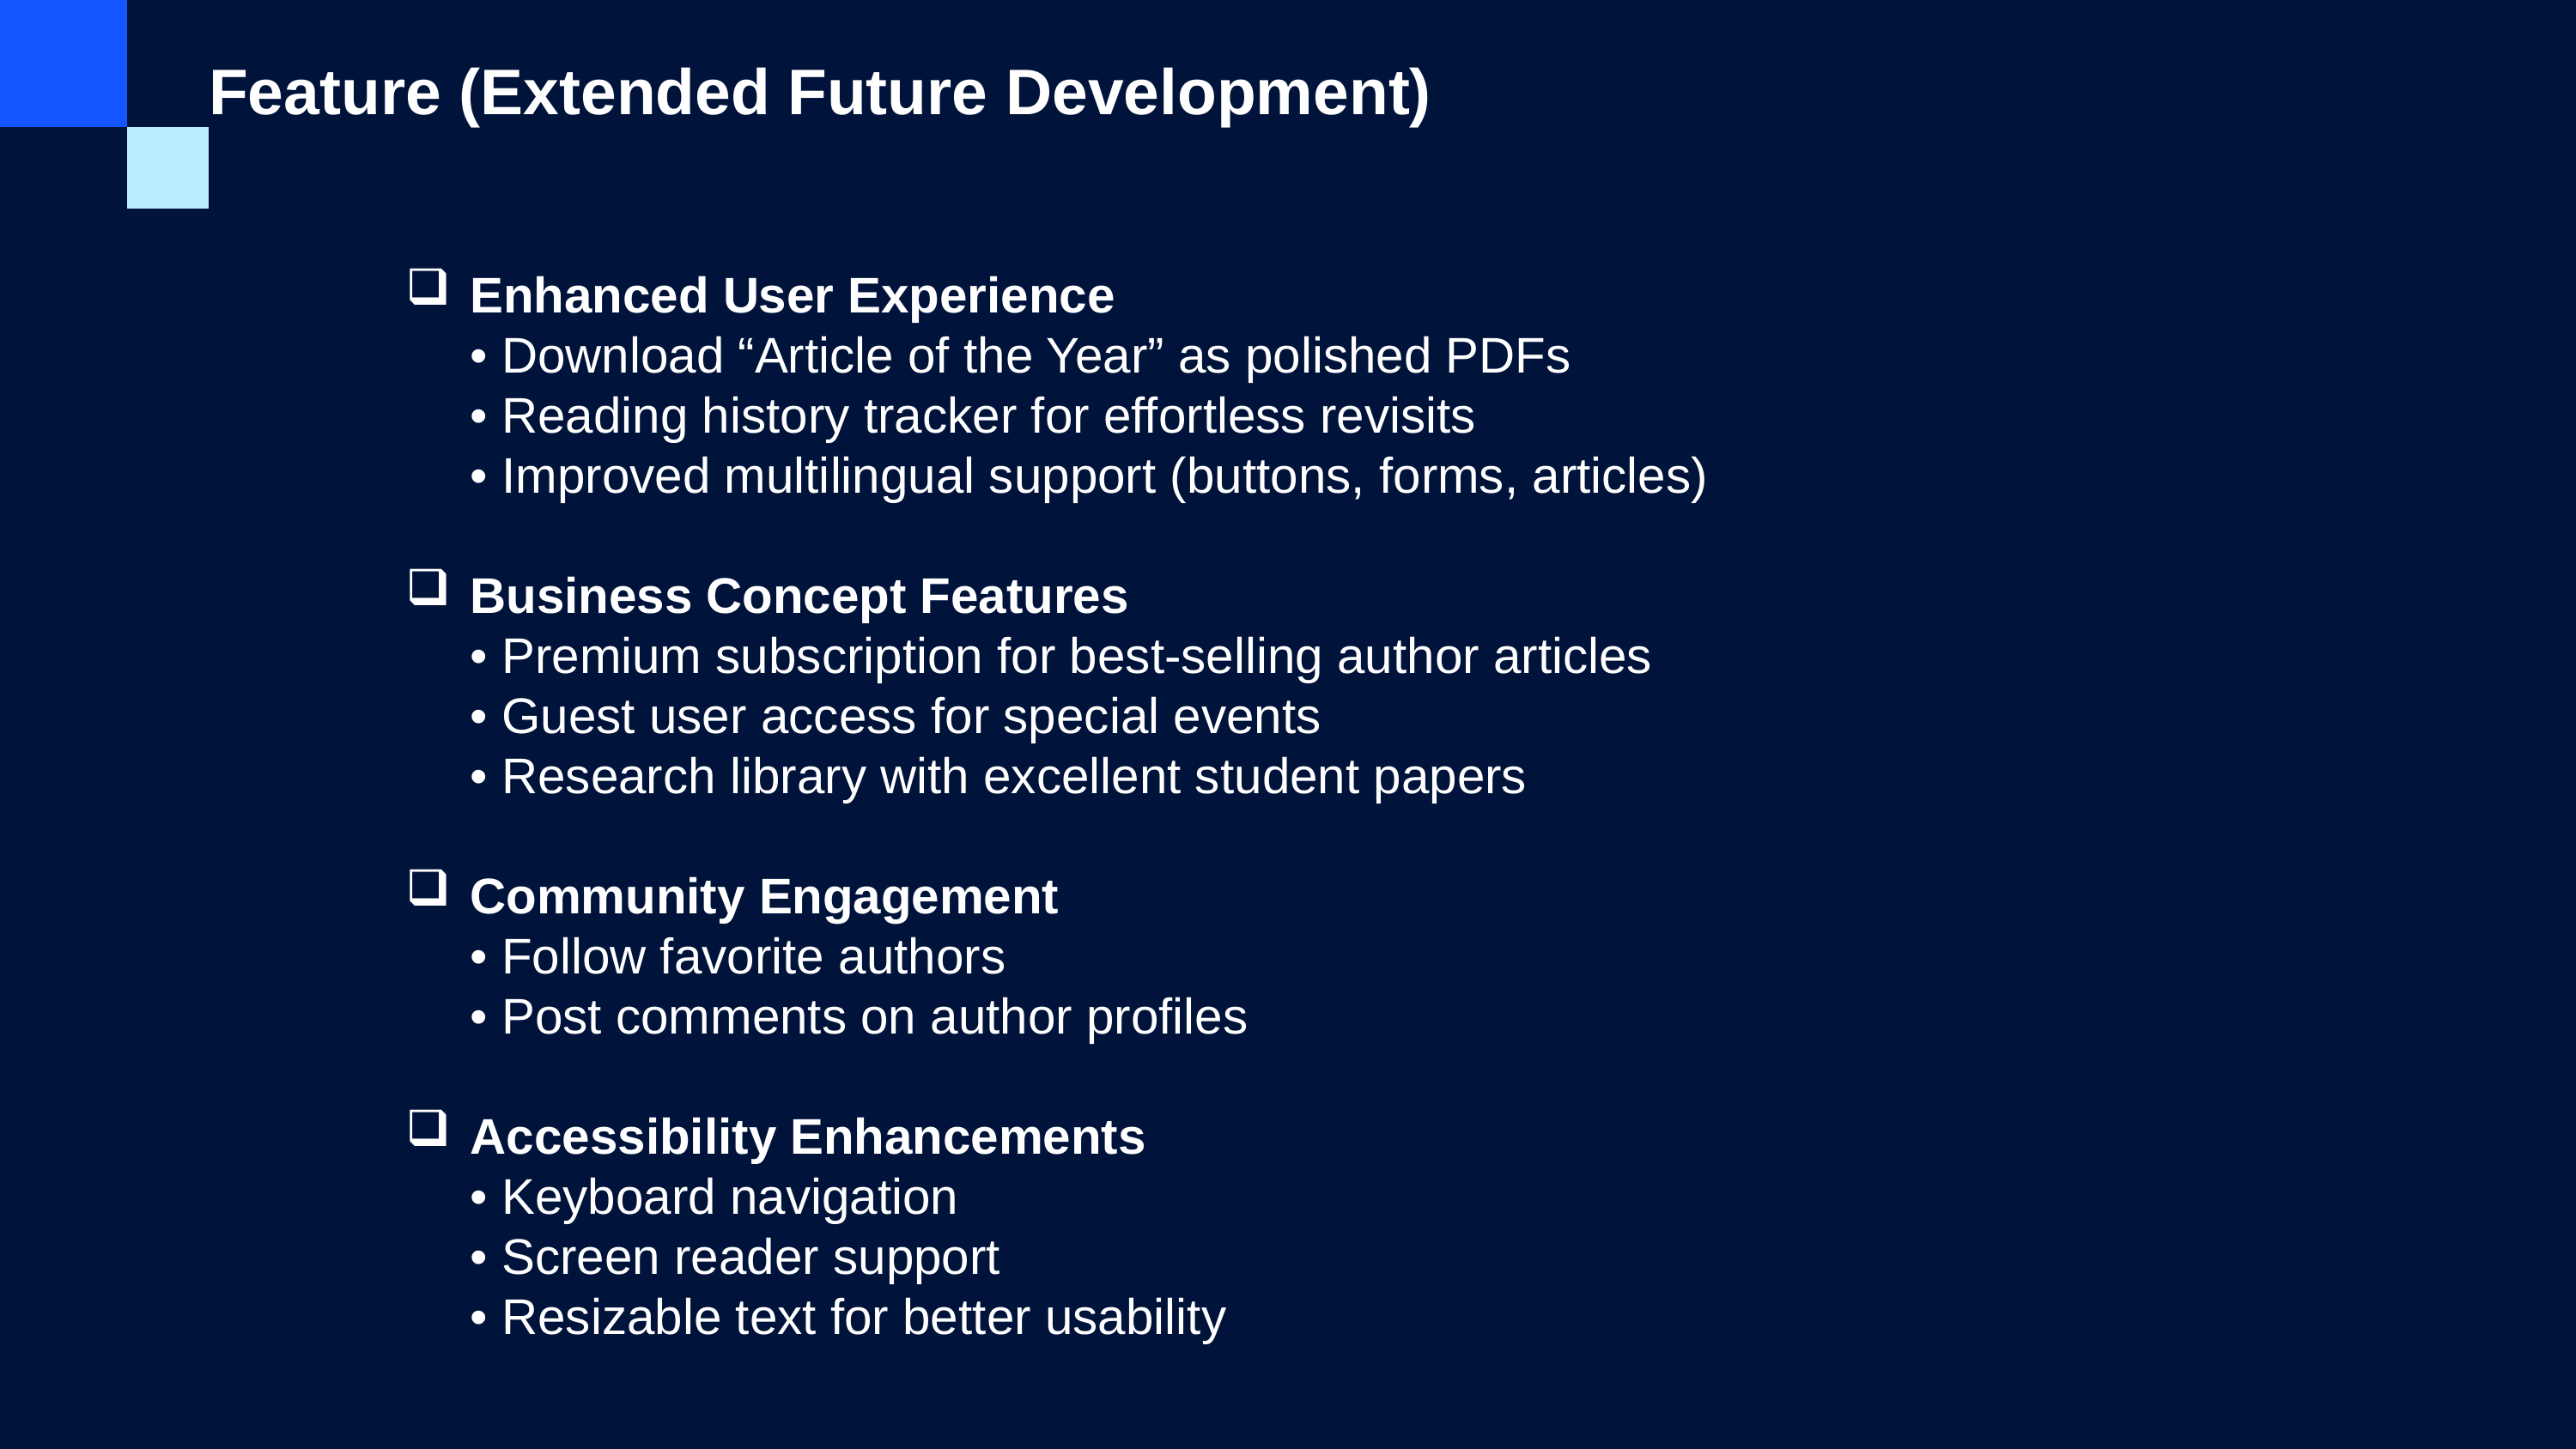

Feature (Extended Future Development)

Enhanced User Experience
• Download “Article of the Year” as polished PDFs
• Reading history tracker for effortless revisits
• Improved multilingual support (buttons, forms, articles)

Business Concept Features
• Premium subscription for best-selling author articles
• Guest user access for special events
• Research library with excellent student papers

Community Engagement
• Follow favorite authors
• Post comments on author profiles

Accessibility Enhancements
• Keyboard navigation
• Screen reader support
• Resizable text for better usability